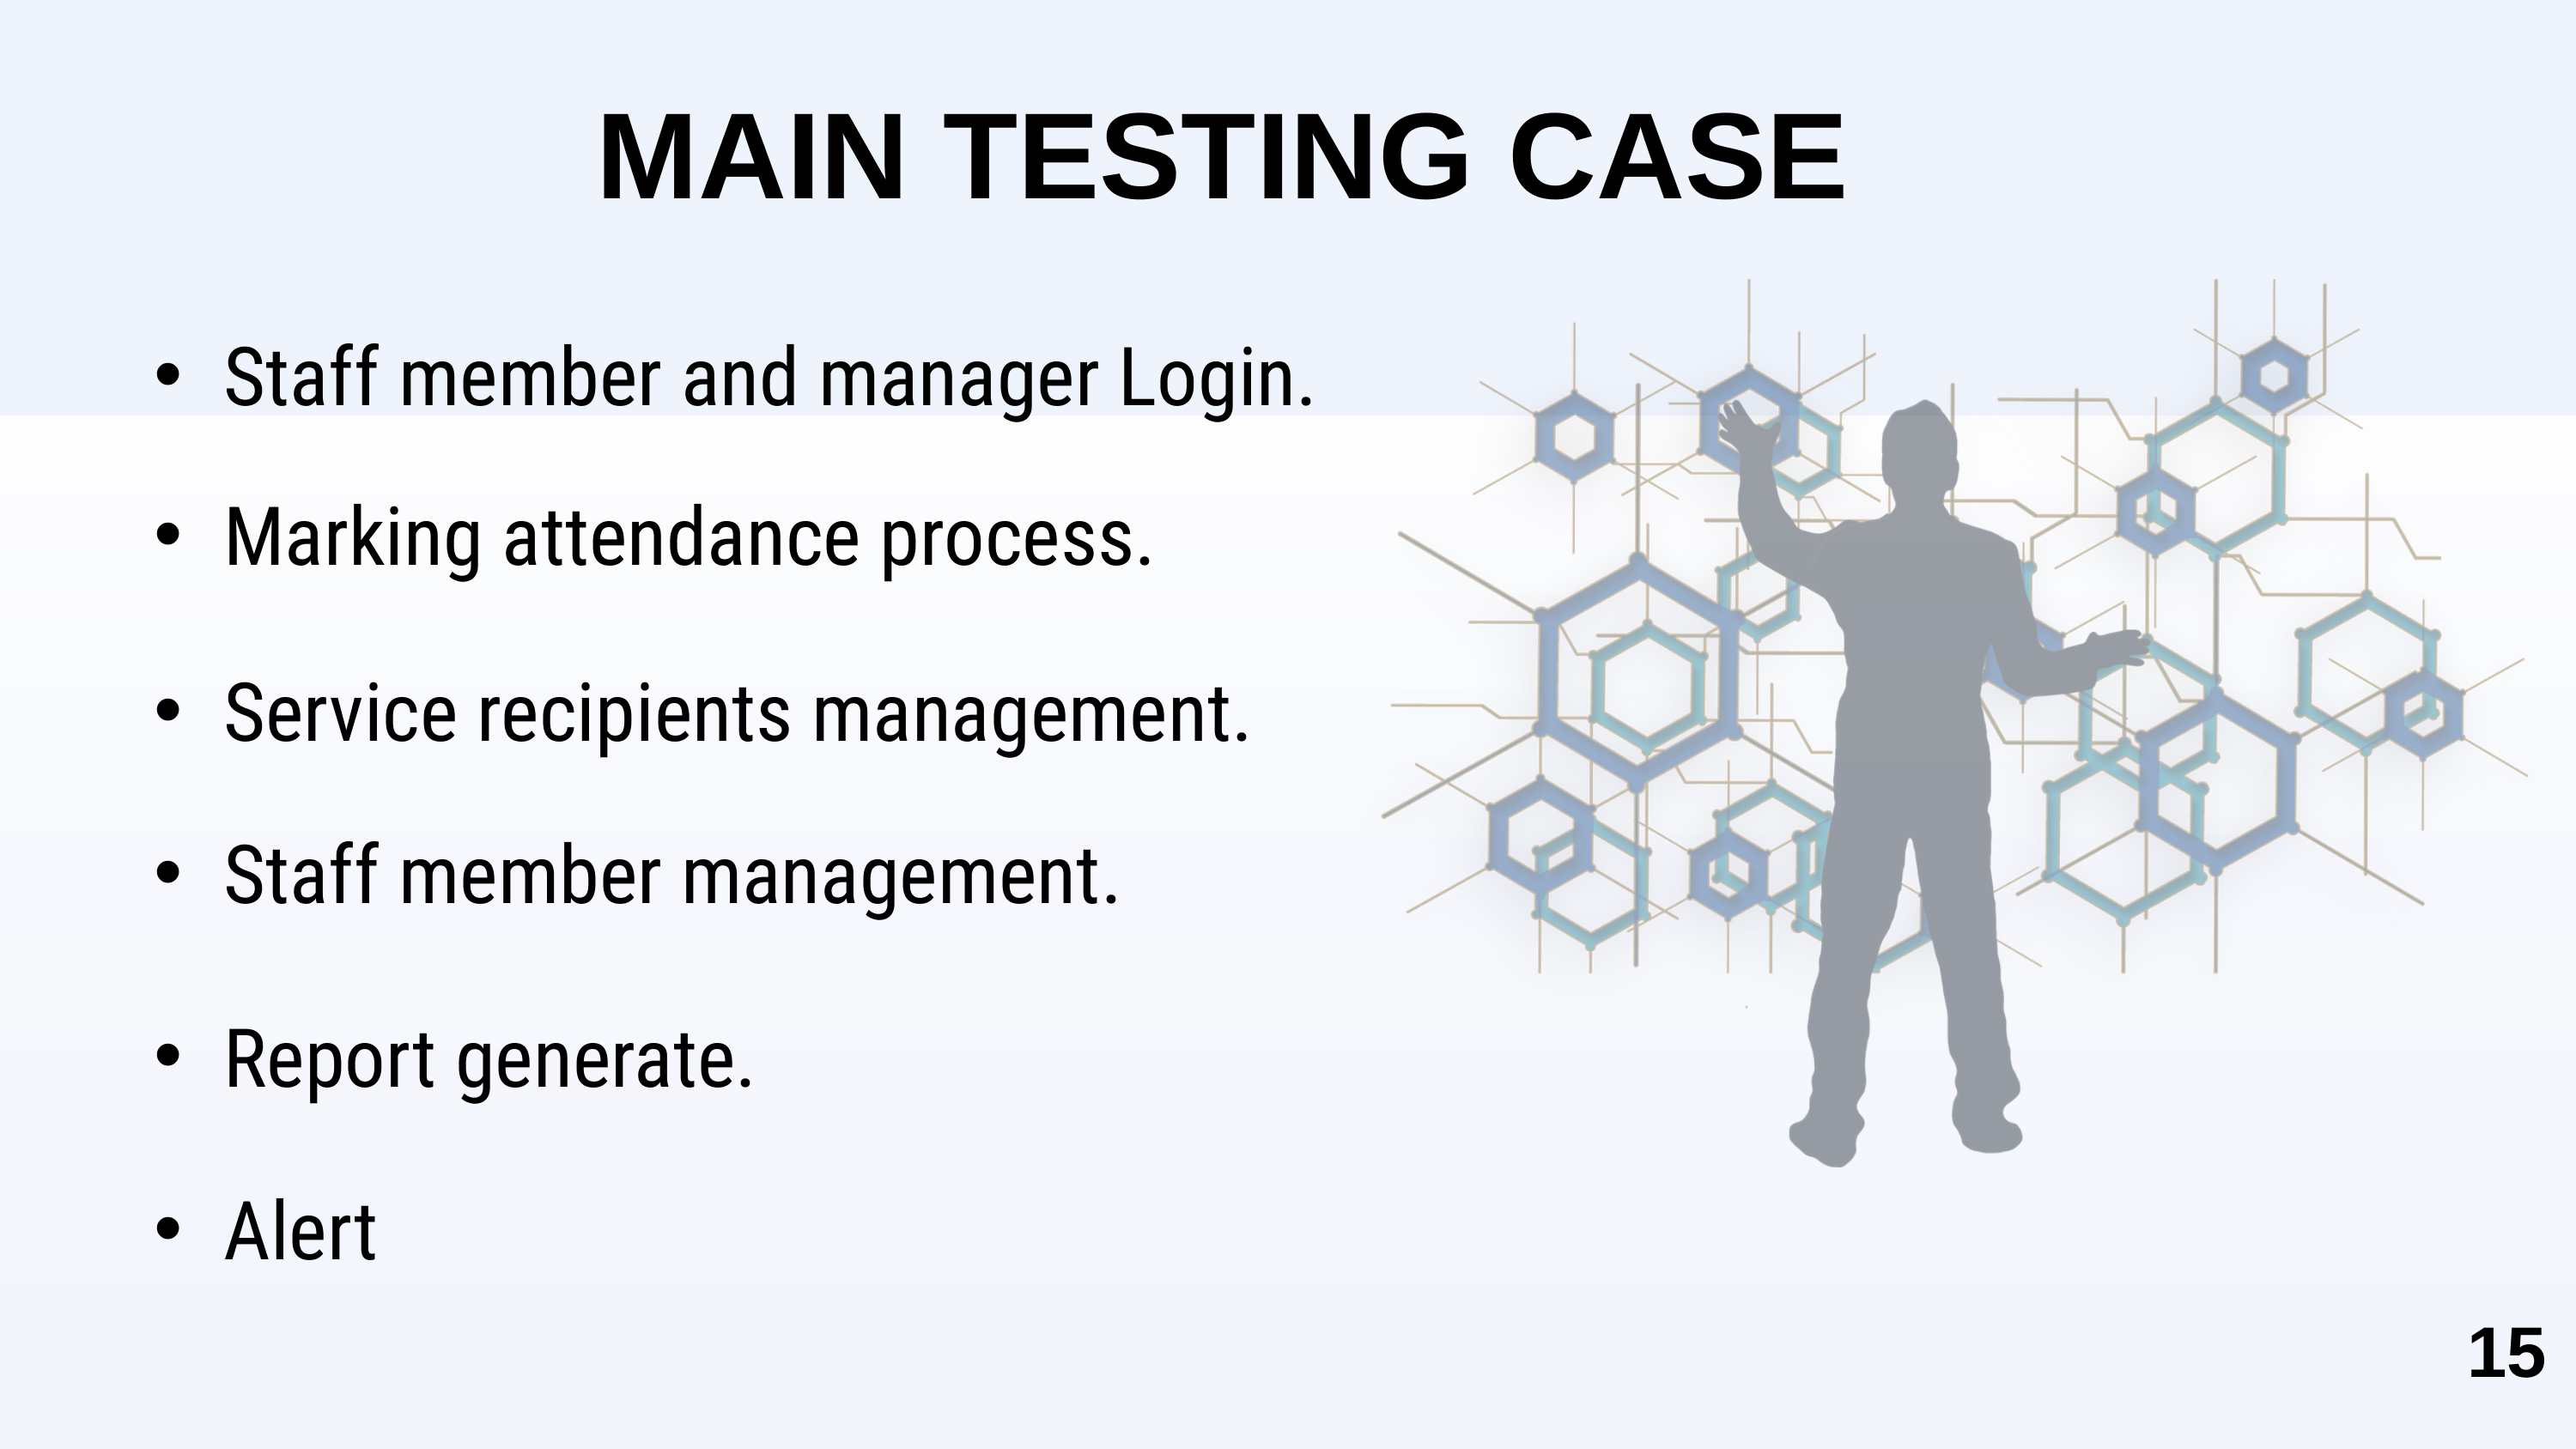

MAIN TESTING CASE

Staff member and manager Login.

Marking attendance process.

Service recipients management.

Staff member management.

Report generate.

Alert

15